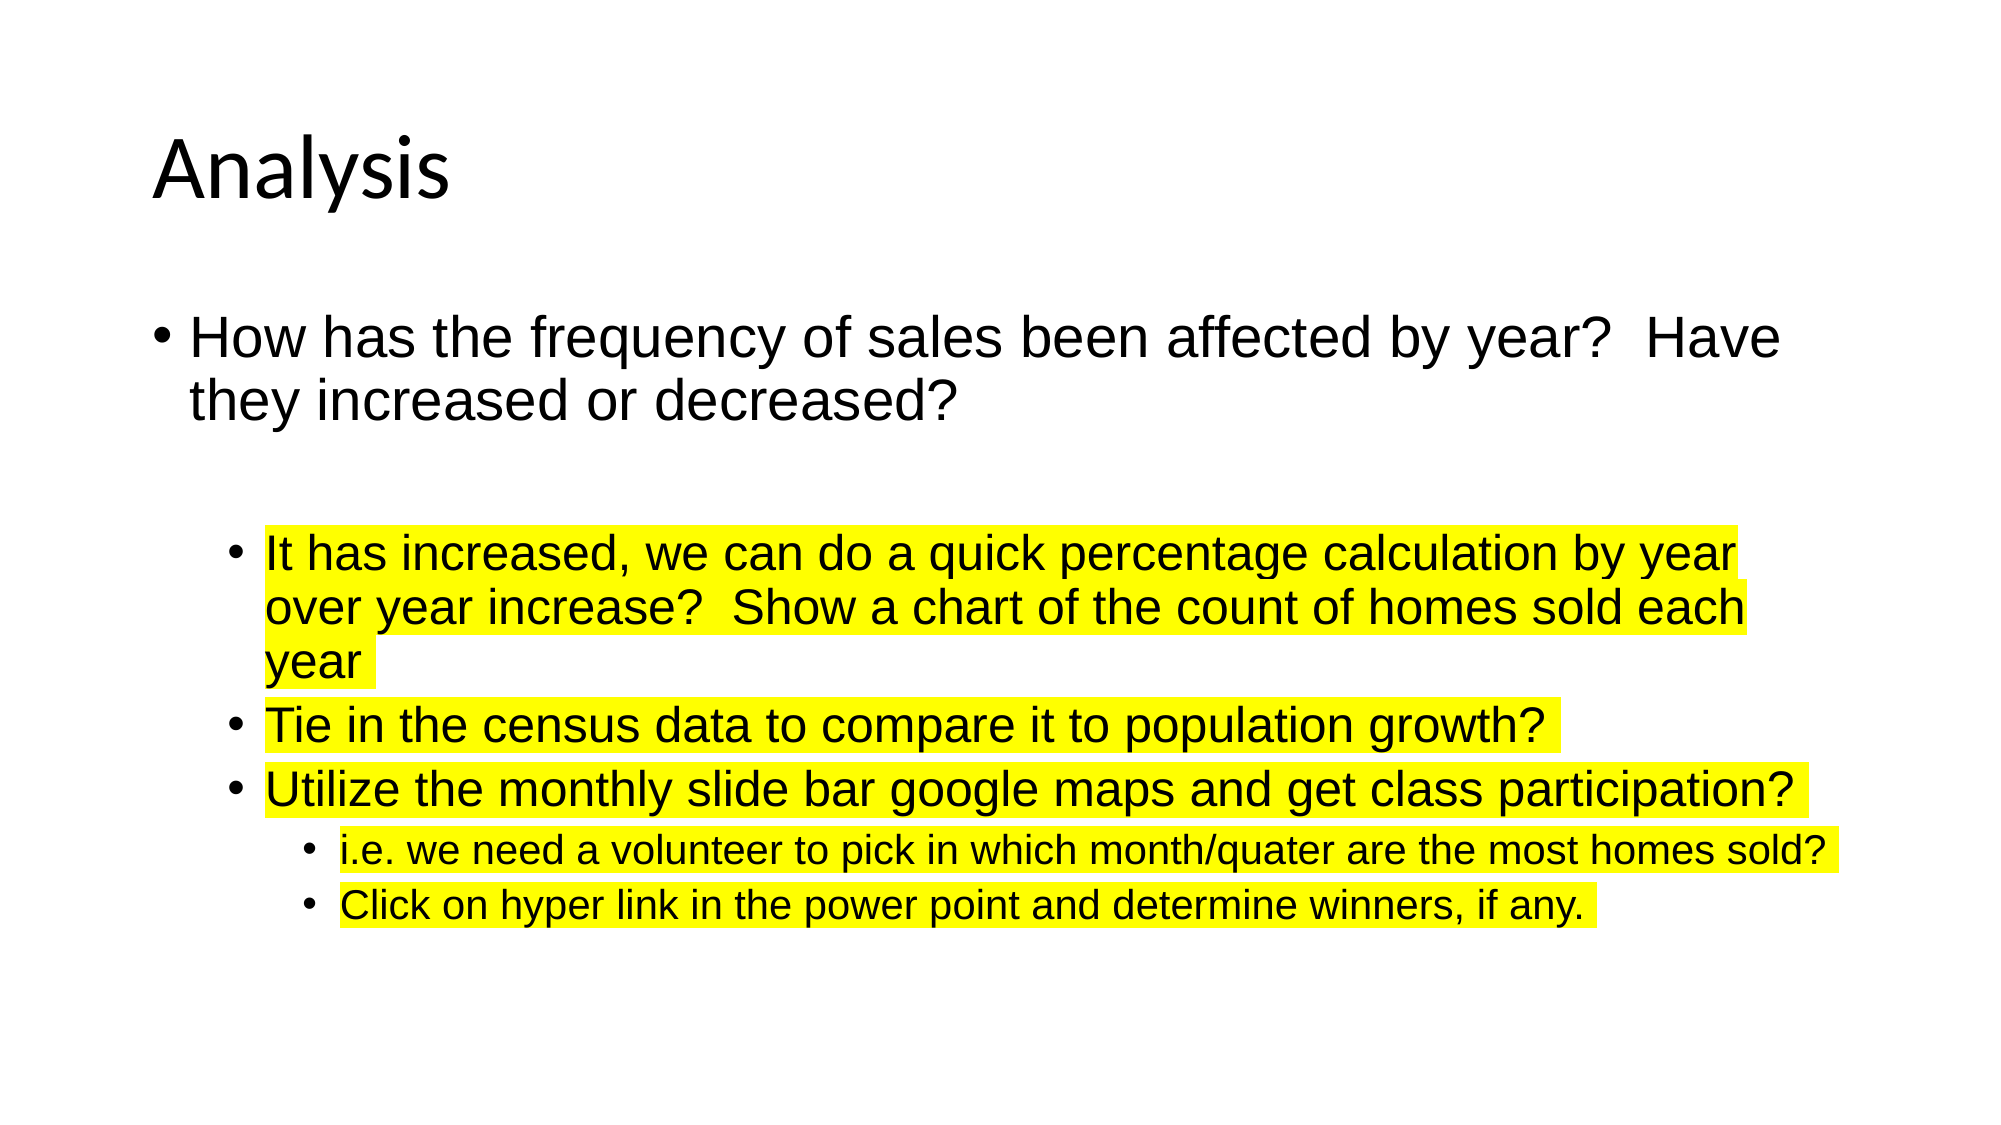

# Analysis
How has the frequency of sales been affected by year?  Have they increased or decreased?

It has increased, we can do a quick percentage calculation by year over year increase?  Show a chart of the count of homes sold each year
Tie in the census data to compare it to population growth?
Utilize the monthly slide bar google maps and get class participation?
i.e. we need a volunteer to pick in which month/quater are the most homes sold?
Click on hyper link in the power point and determine winners, if any.